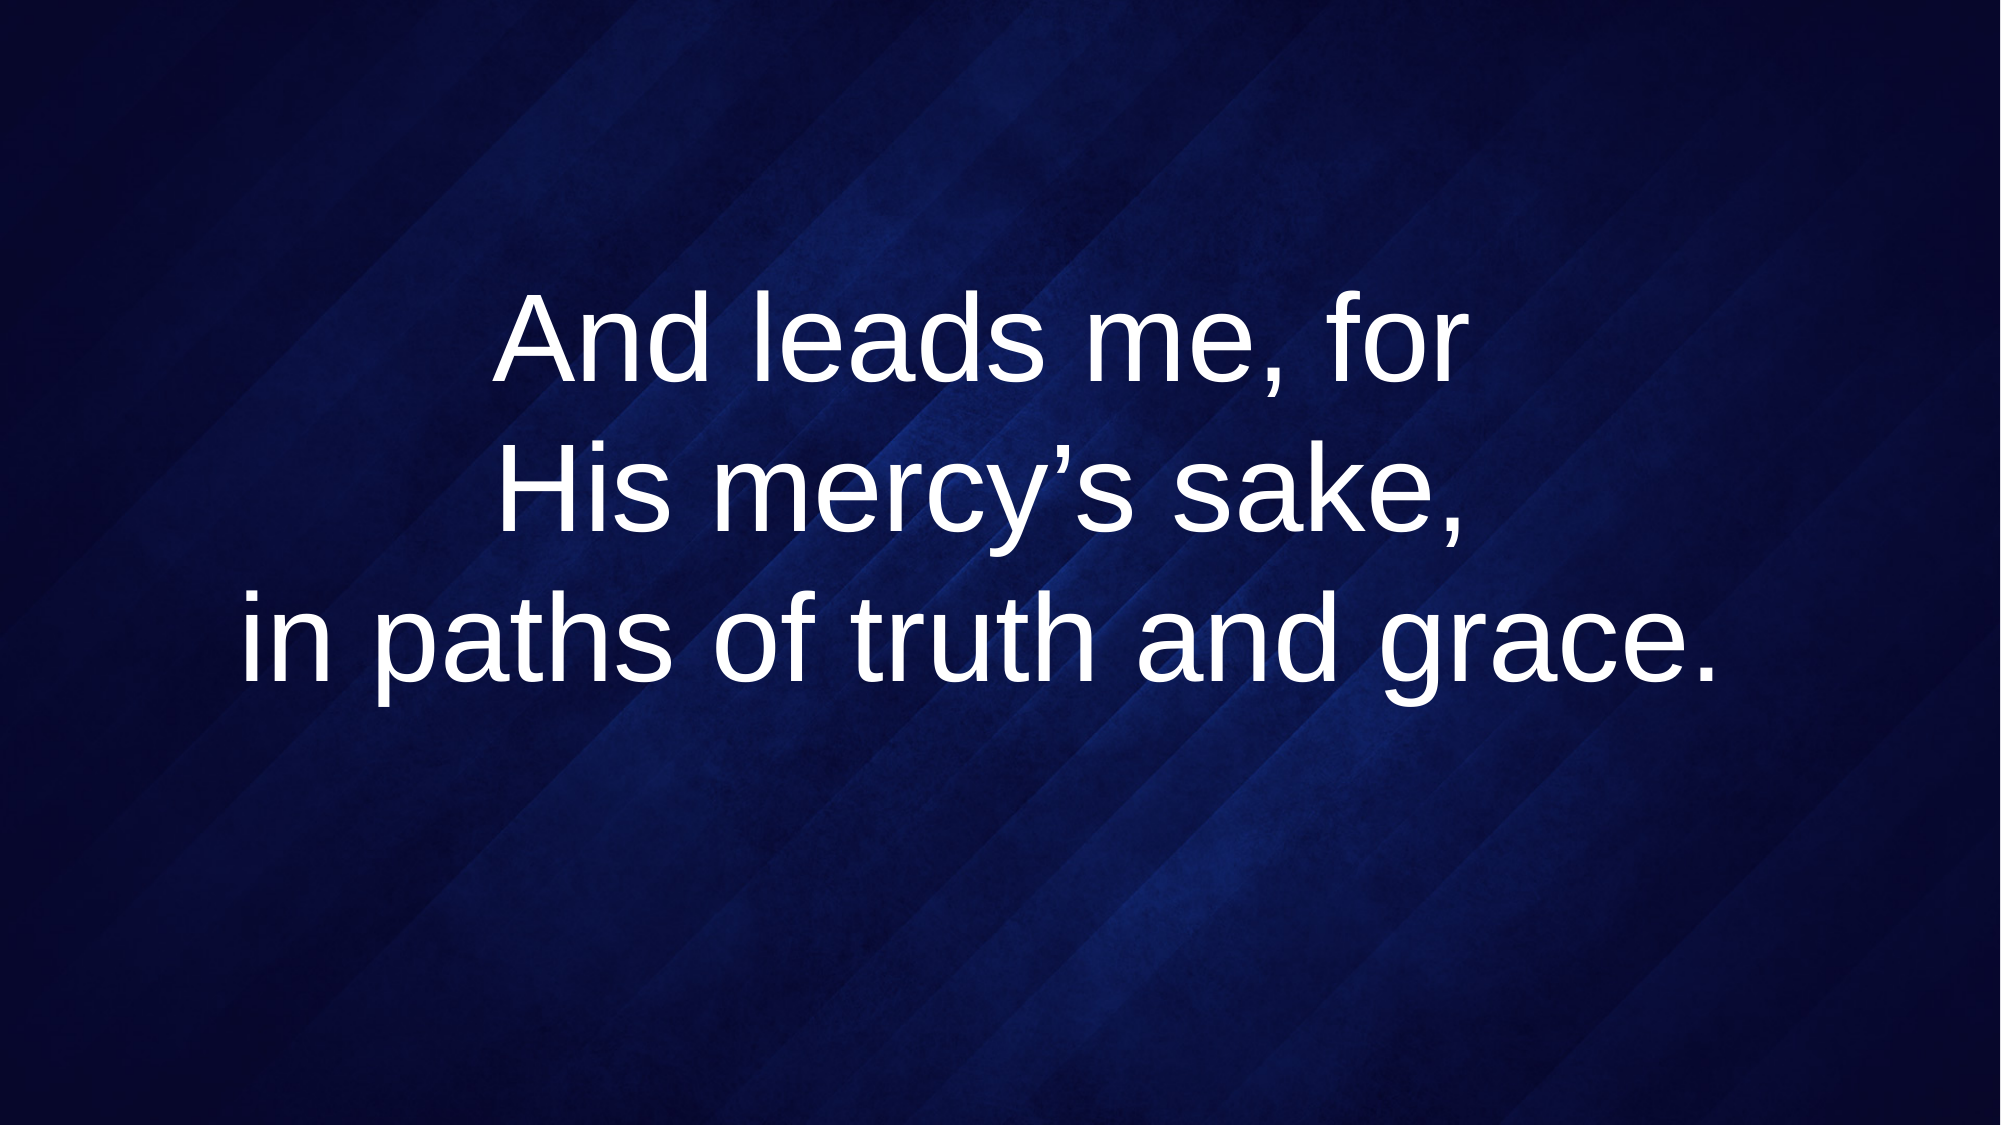

# And leads me, for His mercy’s sake, in paths of truth and grace.